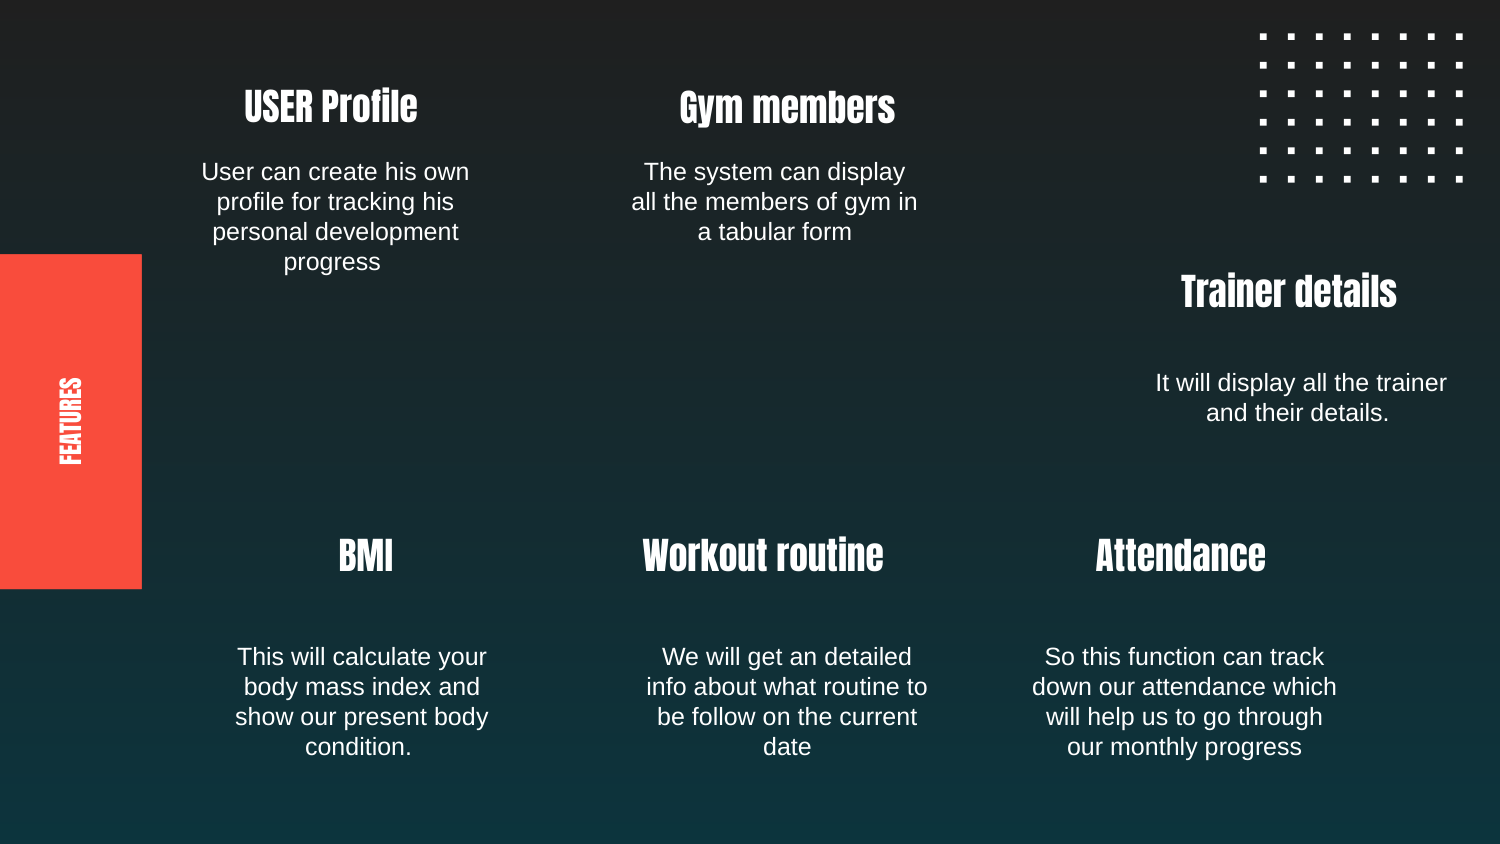

USER Profile
Gym members
User can create his own profile for tracking his personal development progress
The system can display all the members of gym in a tabular form
Trainer details

It will display all the trainer and their details.
# FEATURES
BMI
Attendance
Workout routine
This will calculate your body mass index and show our present body condition.
We will get an detailed info about what routine to be follow on the current date
So this function can track down our attendance which will help us to go through our monthly progress